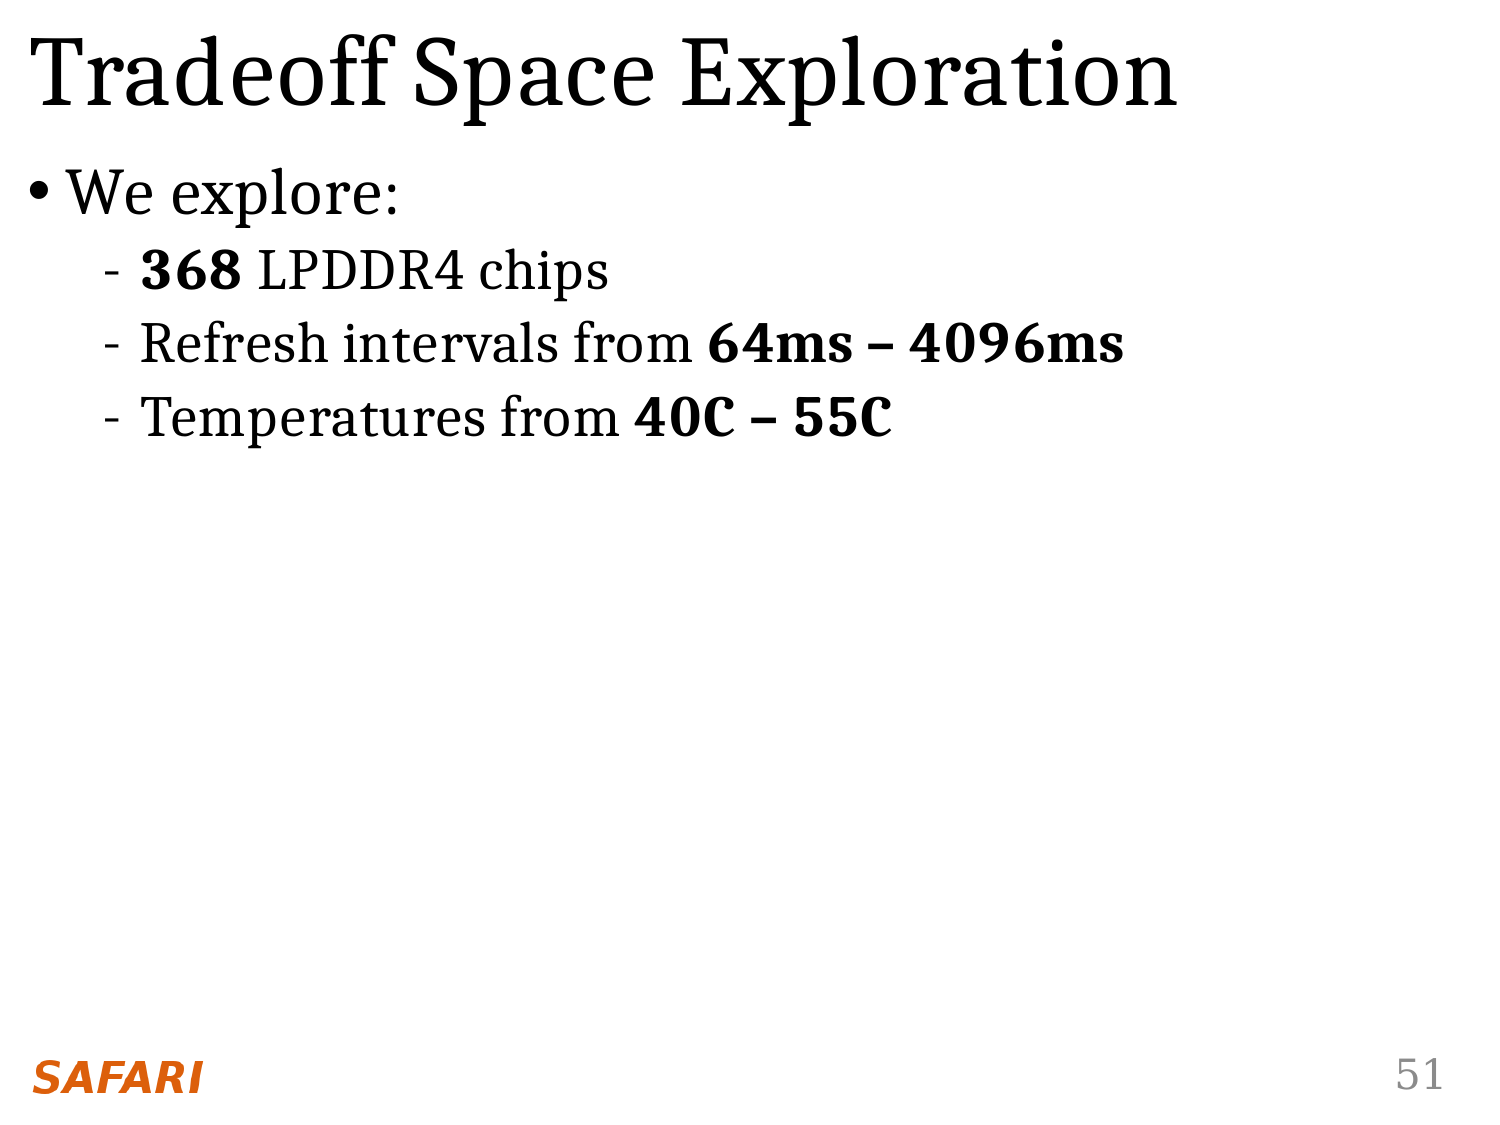

# Tradeoff Space Exploration
We explore:
368 LPDDR4 chips
Refresh intervals from 64ms – 4096ms
Temperatures from 40C – 55C

51